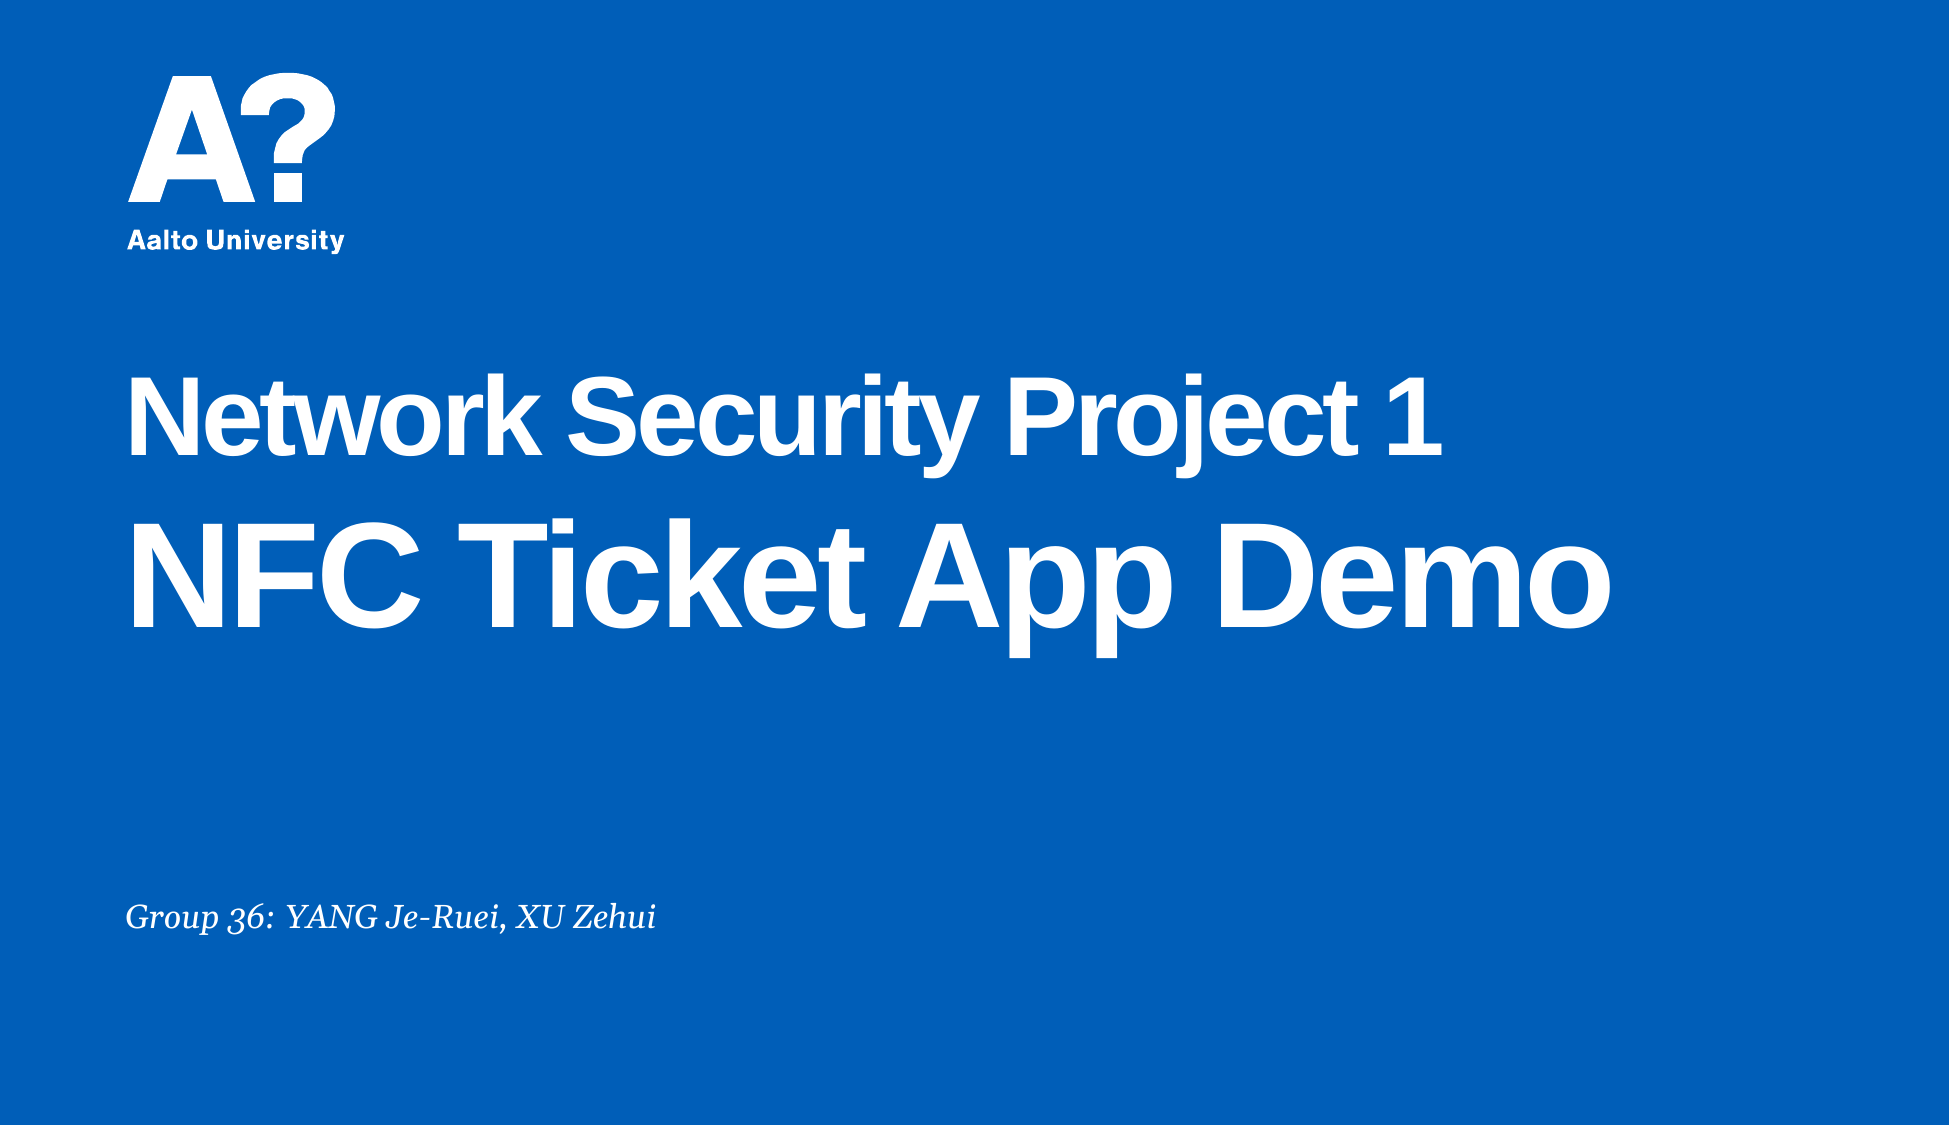

# Network Security Project 1 NFC Ticket App Demo
Group 36: YANG Je-Ruei, XU Zehui